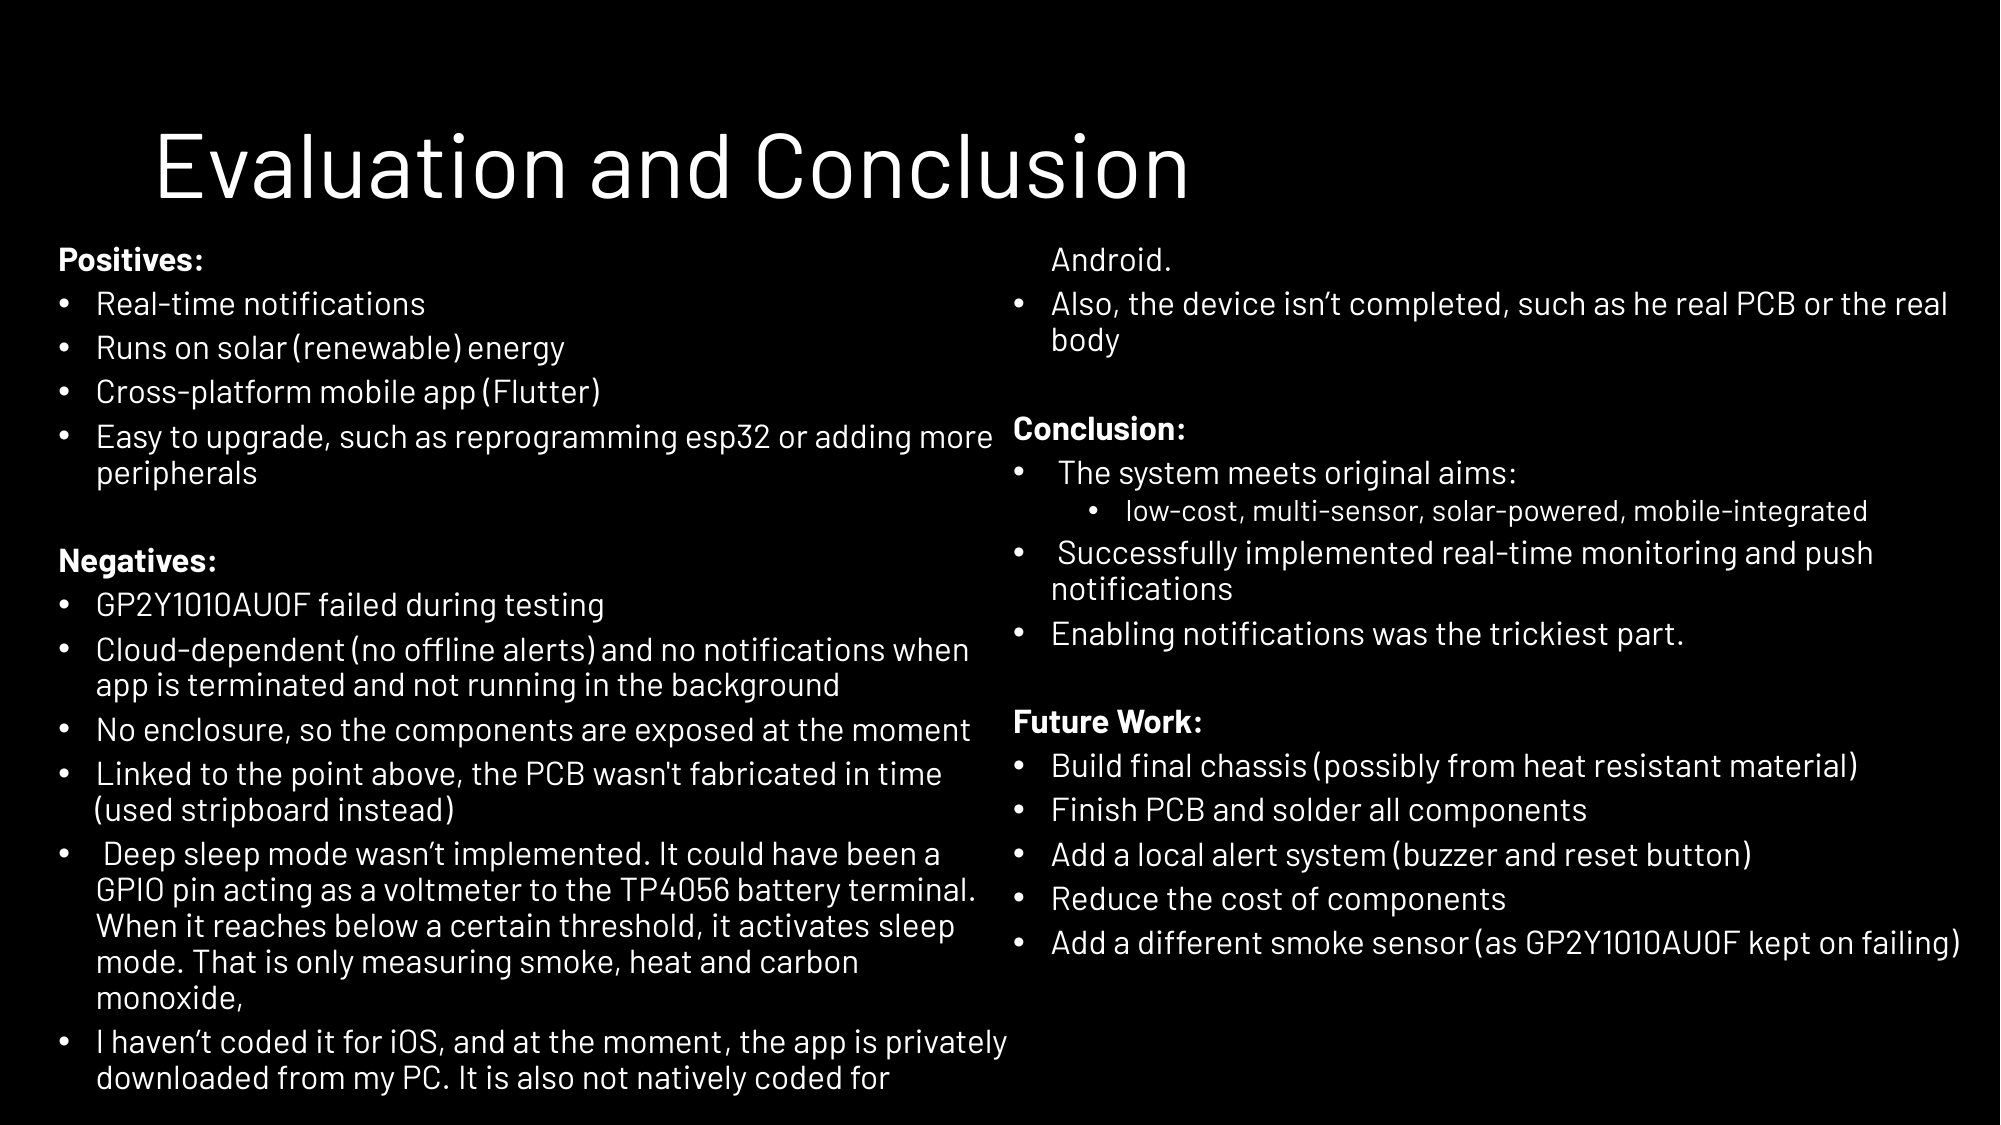

# Evaluation and Conclusion
Positives:
Real-time notifications
Runs on solar (renewable) energy
Cross-platform mobile app (Flutter)
Easy to upgrade, such as reprogramming esp32 or adding more peripherals

Negatives:
GP2Y1010AU0F failed during testing
Cloud-dependent (no offline alerts) and no notifications when app is terminated and not running in the background
No enclosure, so the components are exposed at the moment
Linked to the point above, the PCB wasn't fabricated in time (used stripboard instead)
 Deep sleep mode wasn’t implemented. It could have been a GPIO pin acting as a voltmeter to the TP4056 battery terminal. When it reaches below a certain threshold, it activates sleep mode. That is only measuring smoke, heat and carbon monoxide,
I haven’t coded it for iOS, and at the moment, the app is privately downloaded from my PC. It is also not natively coded for Android.
Also, the device isn’t completed, such as he real PCB or the real body

Conclusion:
 The system meets original aims:
low-cost, multi-sensor, solar-powered, mobile-integrated
 Successfully implemented real-time monitoring and push notifications
Enabling notifications was the trickiest part.

Future Work:
Build final chassis (possibly from heat resistant material)
Finish PCB and solder all components
Add a local alert system (buzzer and reset button)
Reduce the cost of components
Add a different smoke sensor (as GP2Y1010AU0F kept on failing)